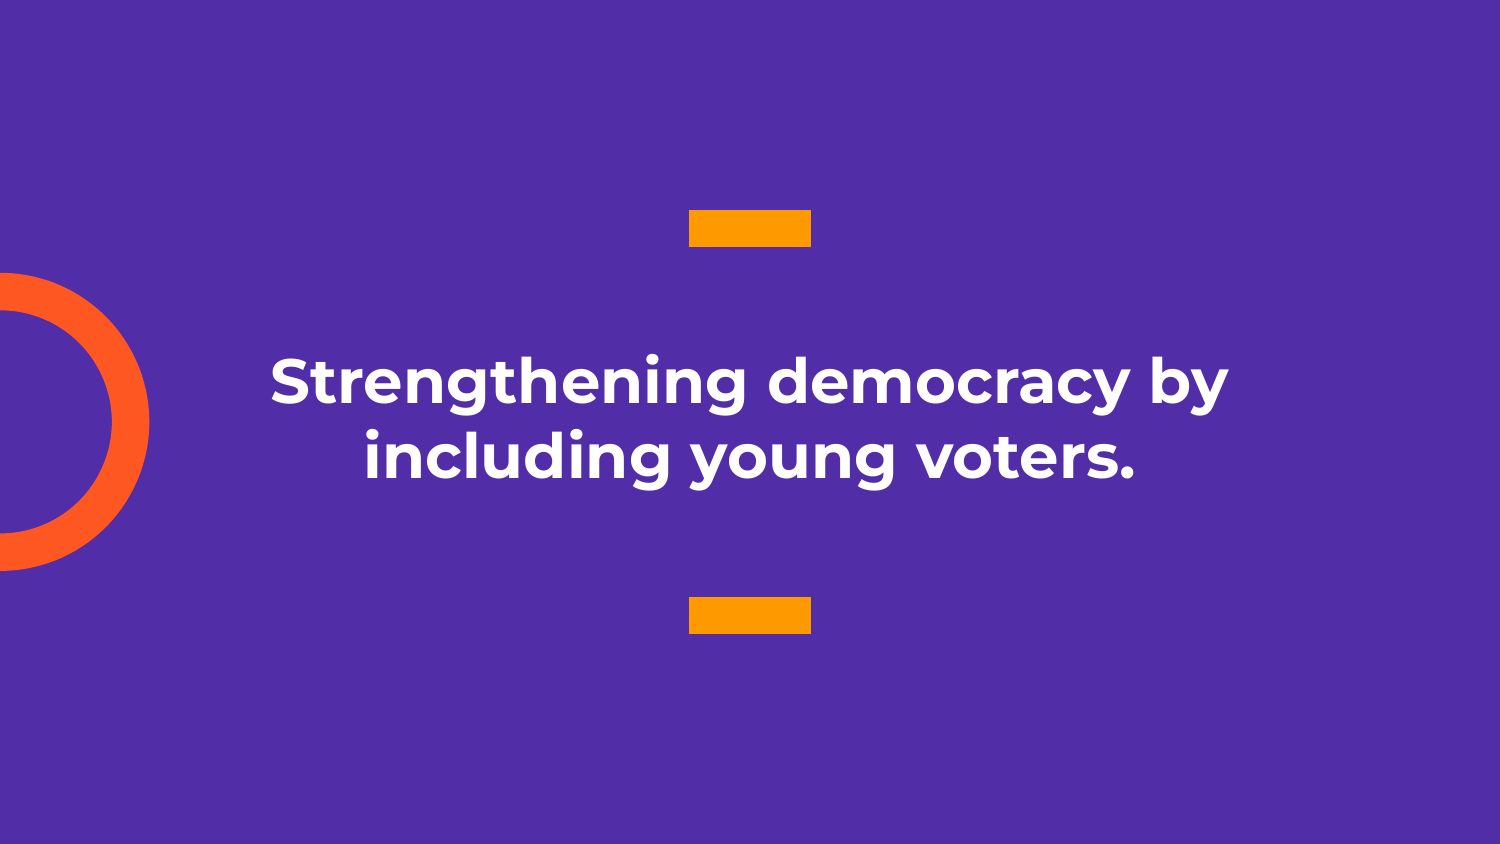

# Strengthening democracy by including young voters.